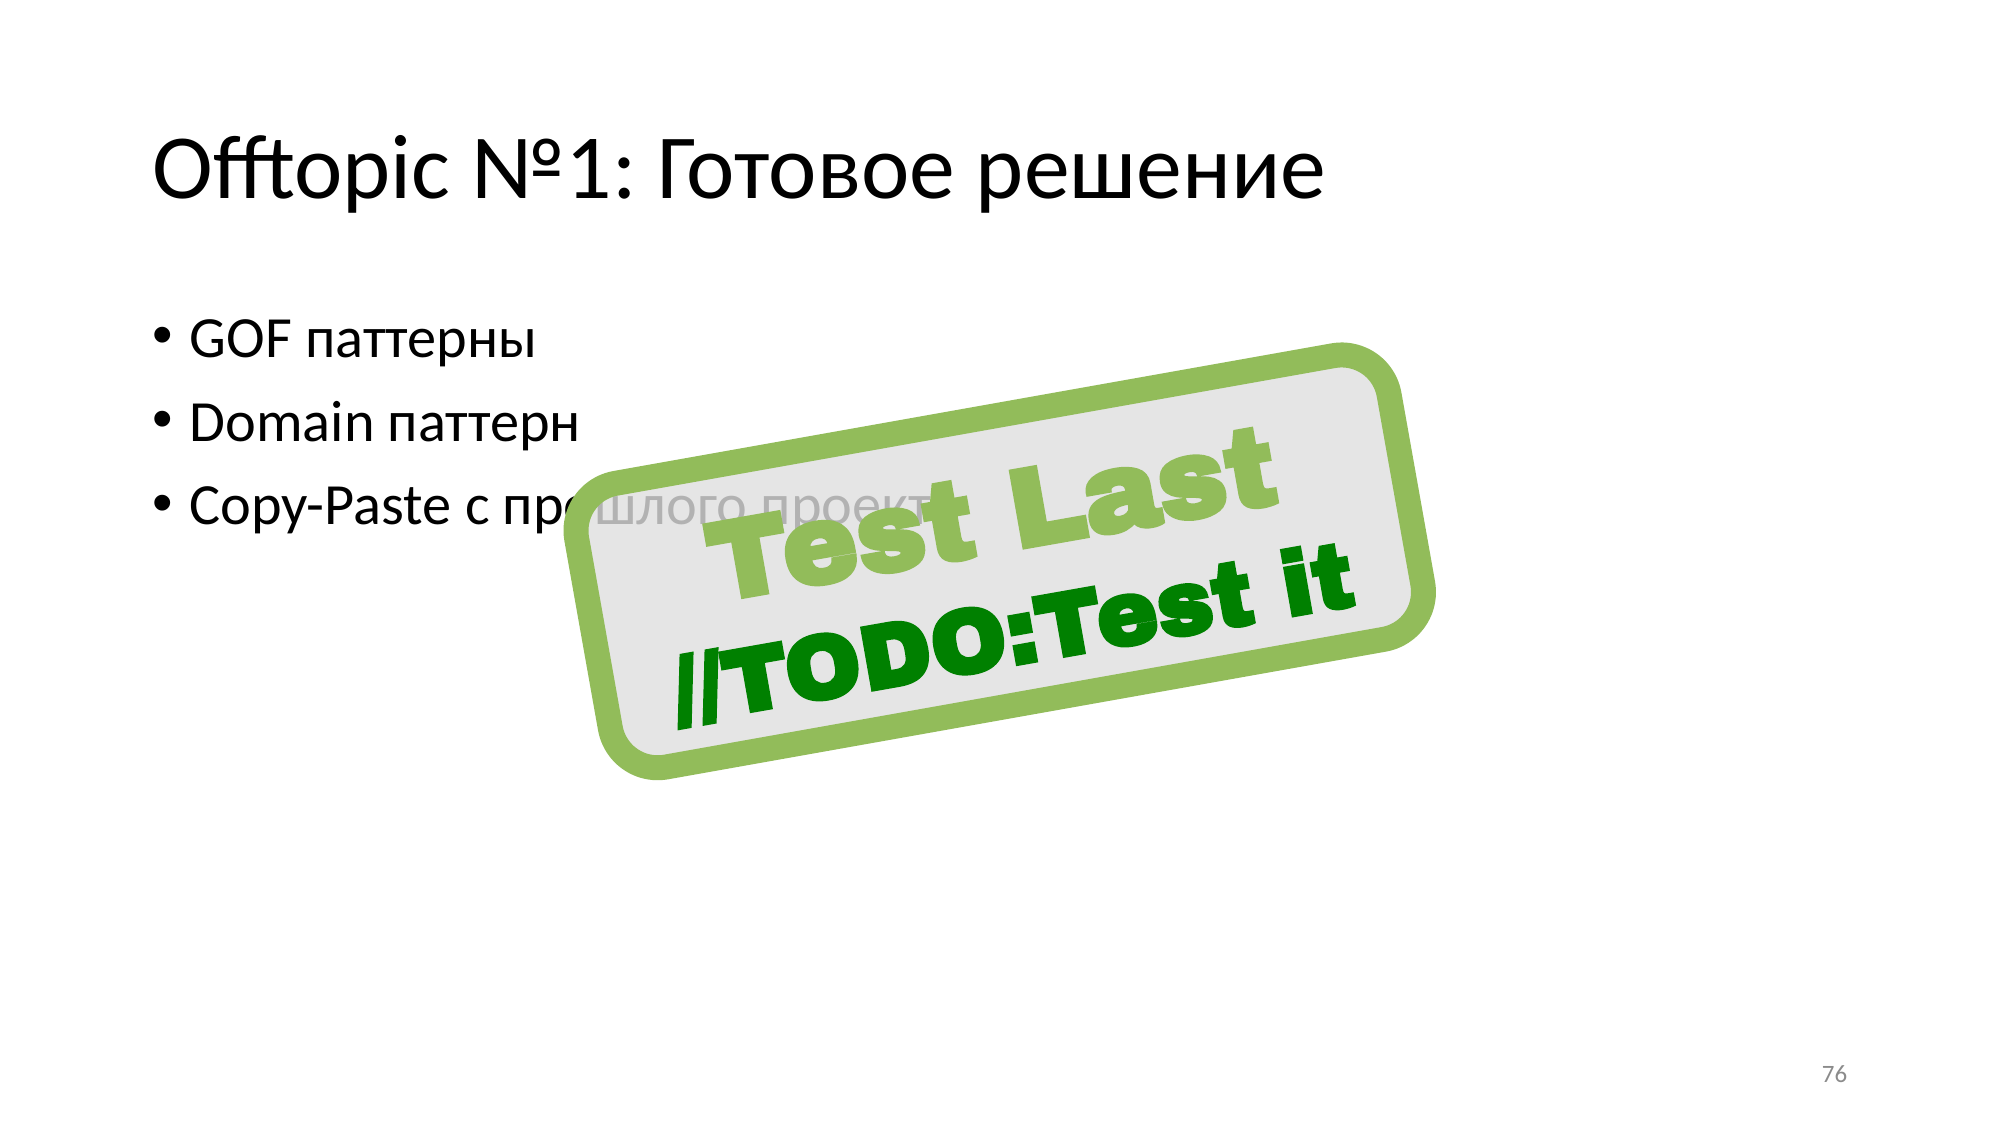

# Offtopic №1: Готовое решение
GOF паттерны
Domain паттерн
Copy-Paste с прошлого проекта
Test Last
//TODO:Test it
76